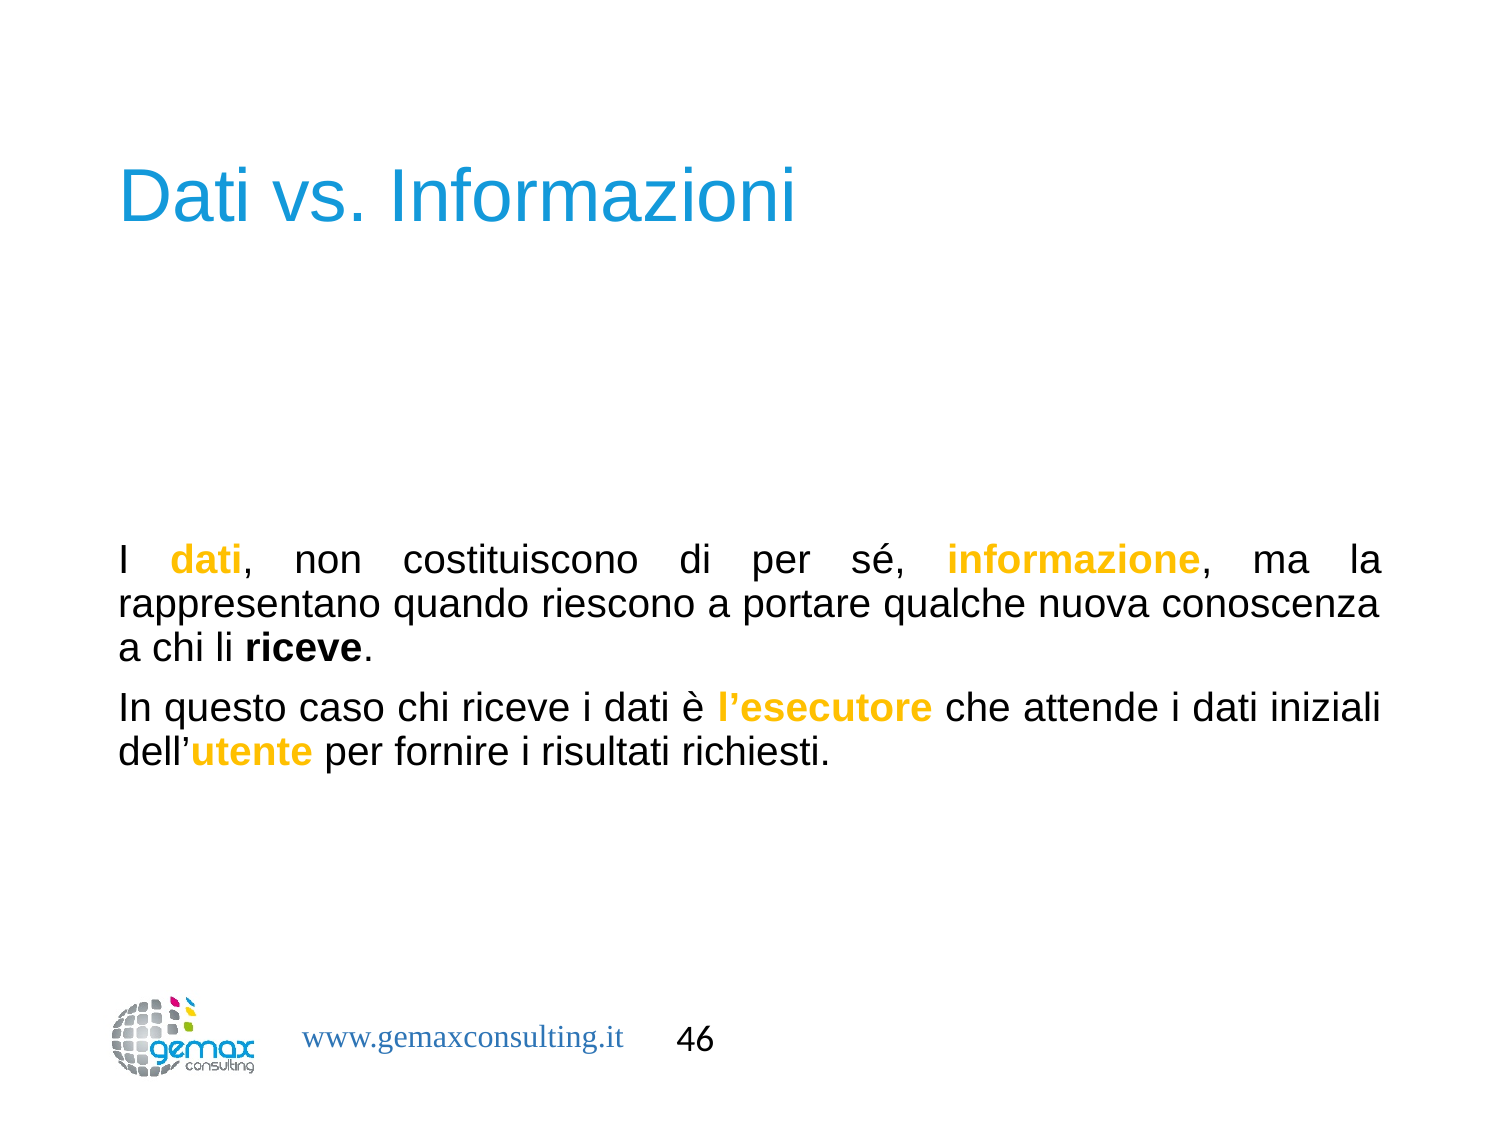

# Dati vs. Informazioni
I dati, non costituiscono di per sé, informazione, ma la rappresentano quando riescono a portare qualche nuova conoscenza a chi li riceve.
In questo caso chi riceve i dati è l’esecutore che attende i dati iniziali dell’utente per fornire i risultati richiesti.
46